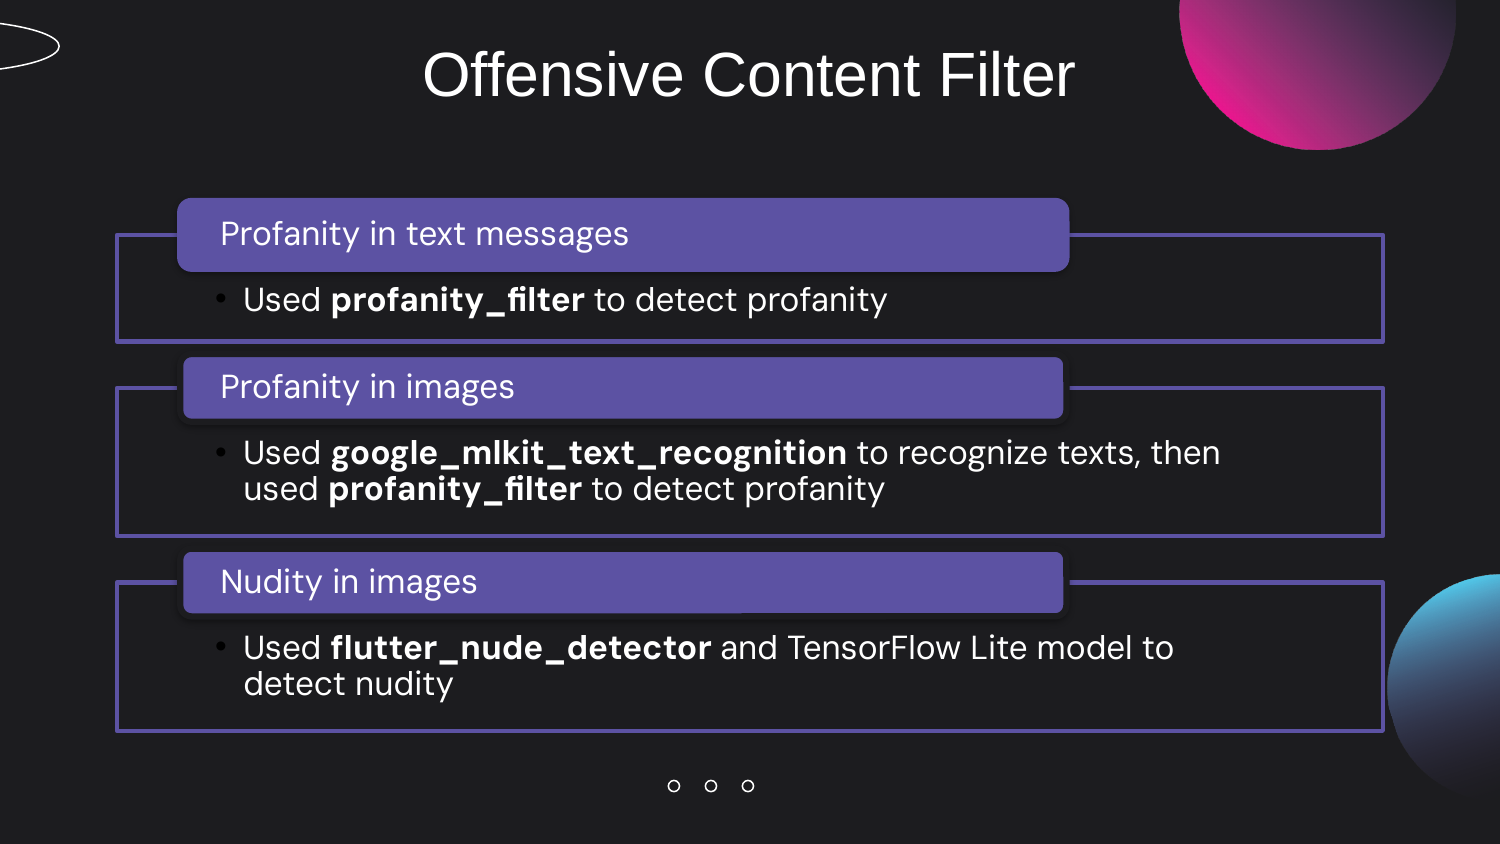

# Offensive Content Filter

Used profanity_filter to detect profanity
Profanity in text messages
Used google_mlkit_text_recognition to recognize texts, then used profanity_filter to detect profanity
Profanity in images
Used flutter_nude_detector and TensorFlow Lite model to detect nudity
Nudity in images